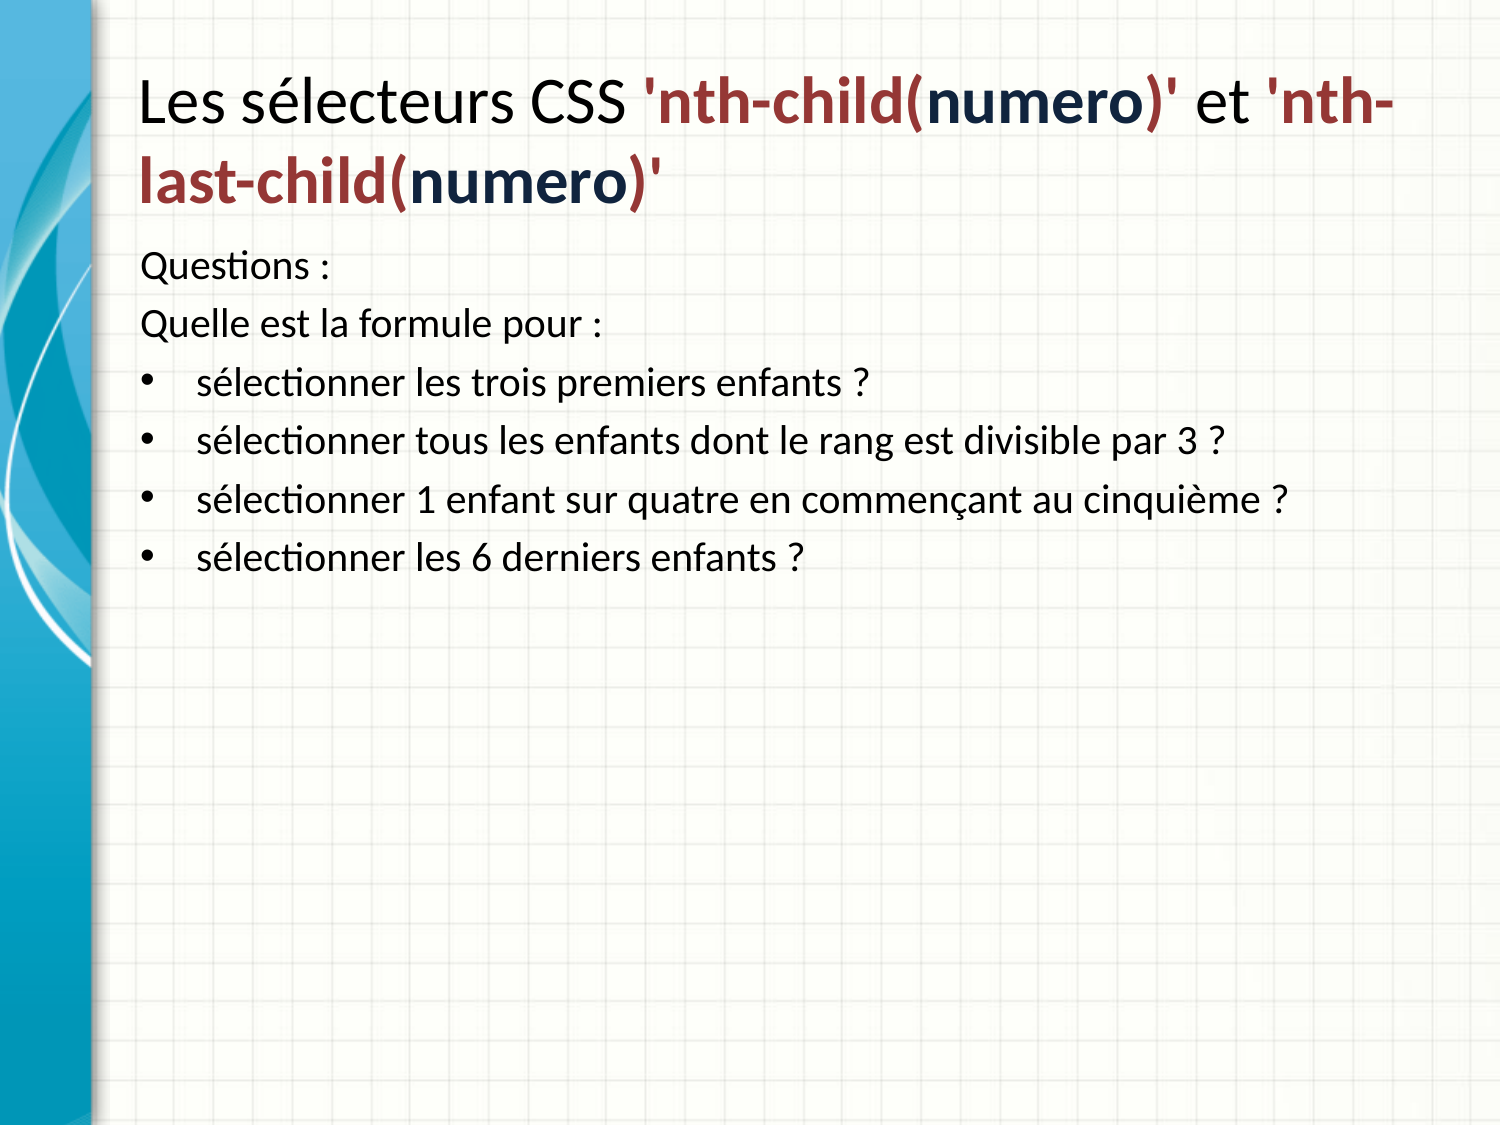

Les sélecteurs CSS 'nth-child(numero)' et 'nth-last-child(numero)'
Questions :
Quelle est la formule pour :
sélectionner les trois premiers enfants ?
sélectionner tous les enfants dont le rang est divisible par 3 ?
sélectionner 1 enfant sur quatre en commençant au cinquième ?
sélectionner les 6 derniers enfants ?